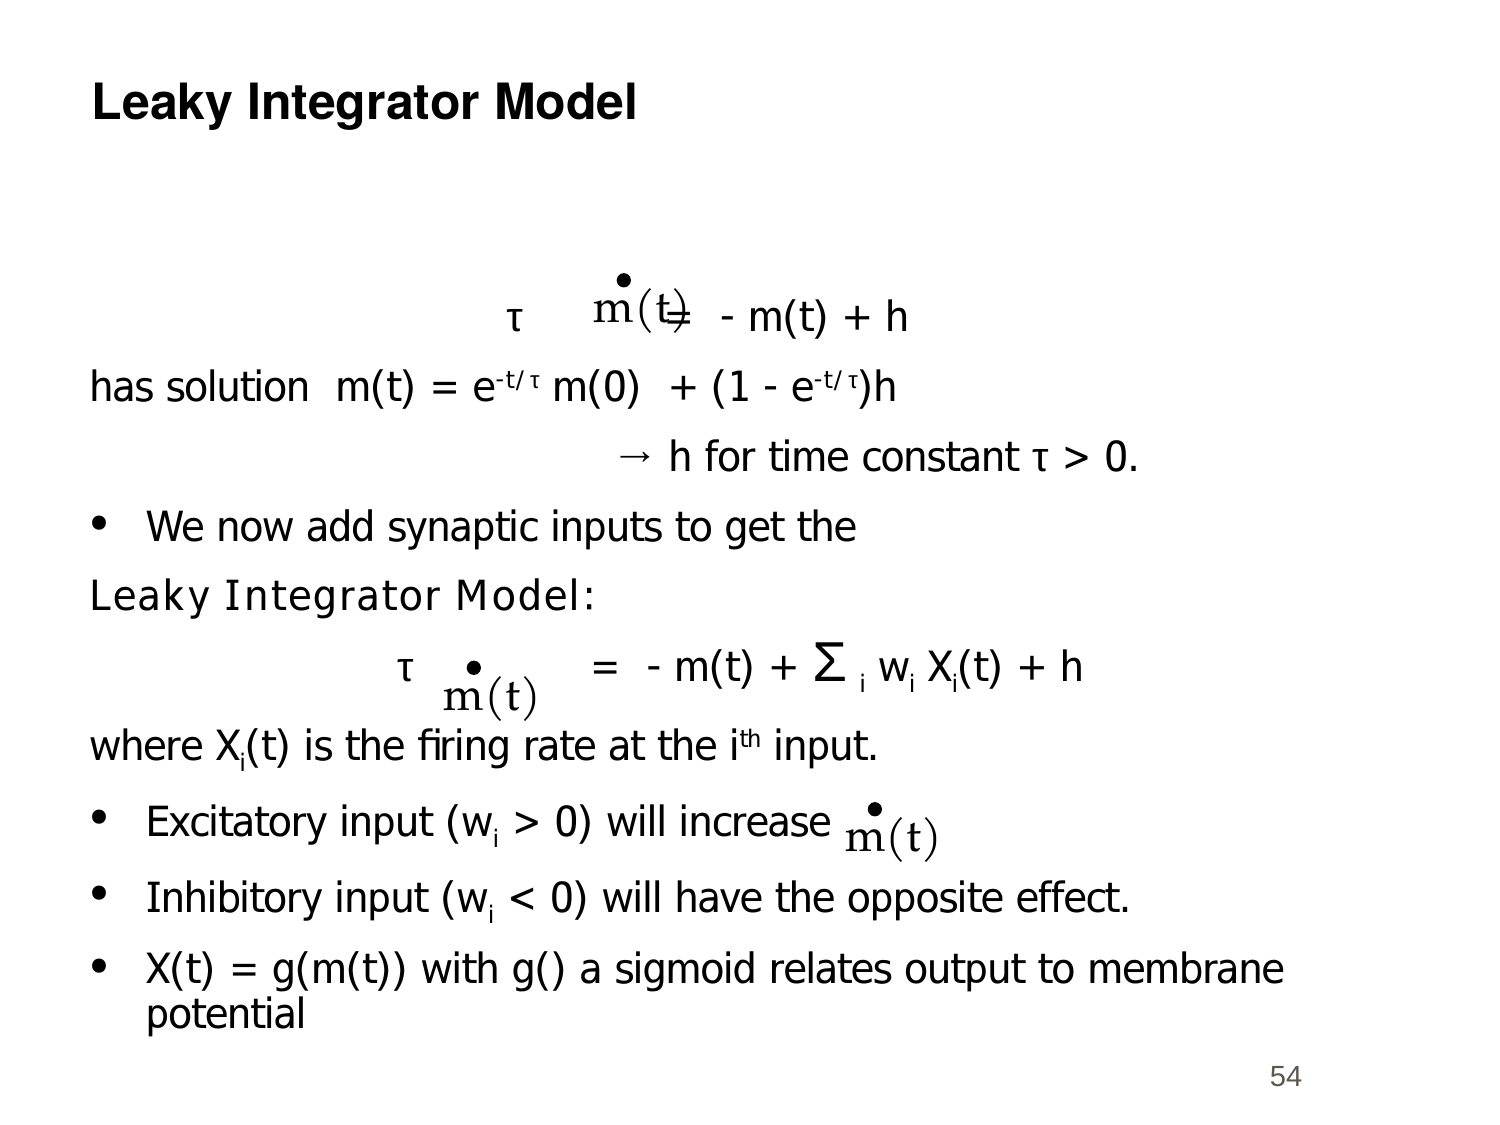

# Leaky Integrator Model

m(t)
τ           =  - m(t) + h
has solution  m(t) = e-t/τ m(0)  + (1 - e-t/τ)h
	                                    → h for time constant τ > 0.
We now add synaptic inputs to get the
Leaky Integrator Model:
τ                =  - m(t) + Σ i wi Xi(t) + h
where Xi(t) is the firing rate at the ith input.
Excitatory input (wi > 0) will increase
Inhibitory input (wi < 0) will have the opposite effect.
X(t) = g(m(t)) with g() a sigmoid relates output to membrane potential

m(t)

m(t)
54